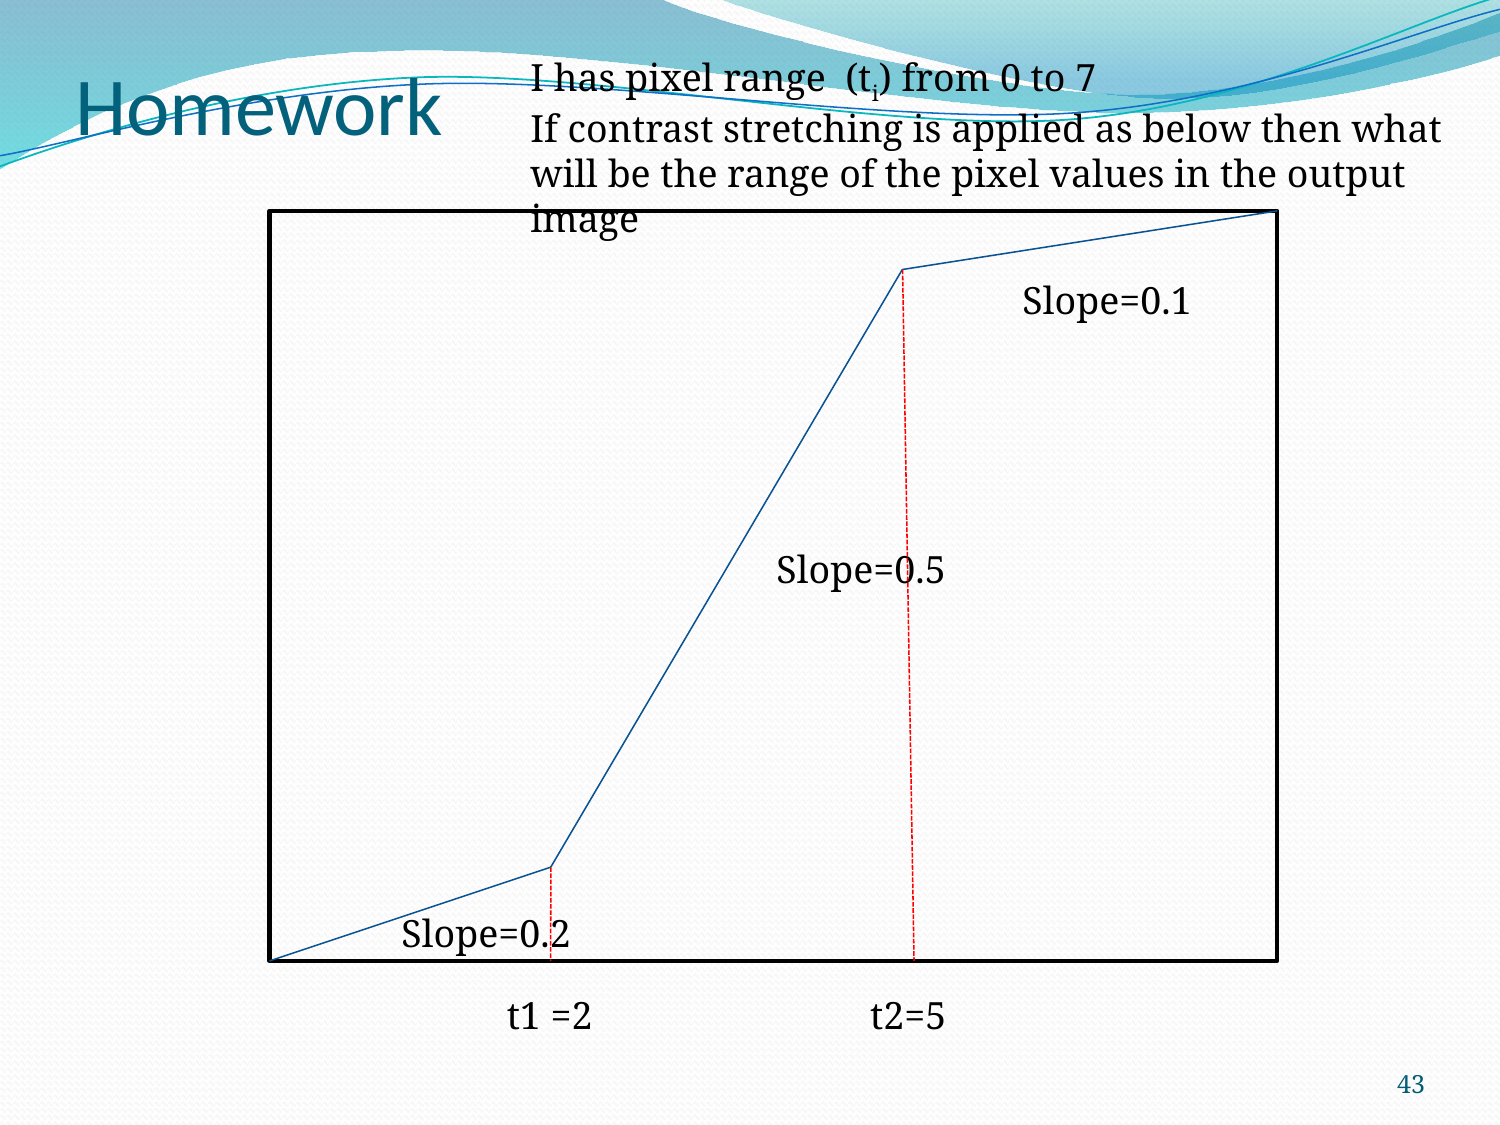

# Homework
I has pixel range  (ti) from 0 to 7
If contrast stretching is applied as below then what will be the range of the pixel values in the output image

Slope=0.1
Slope=0.5
Slope=0.2
t1 =2
t2=5

43